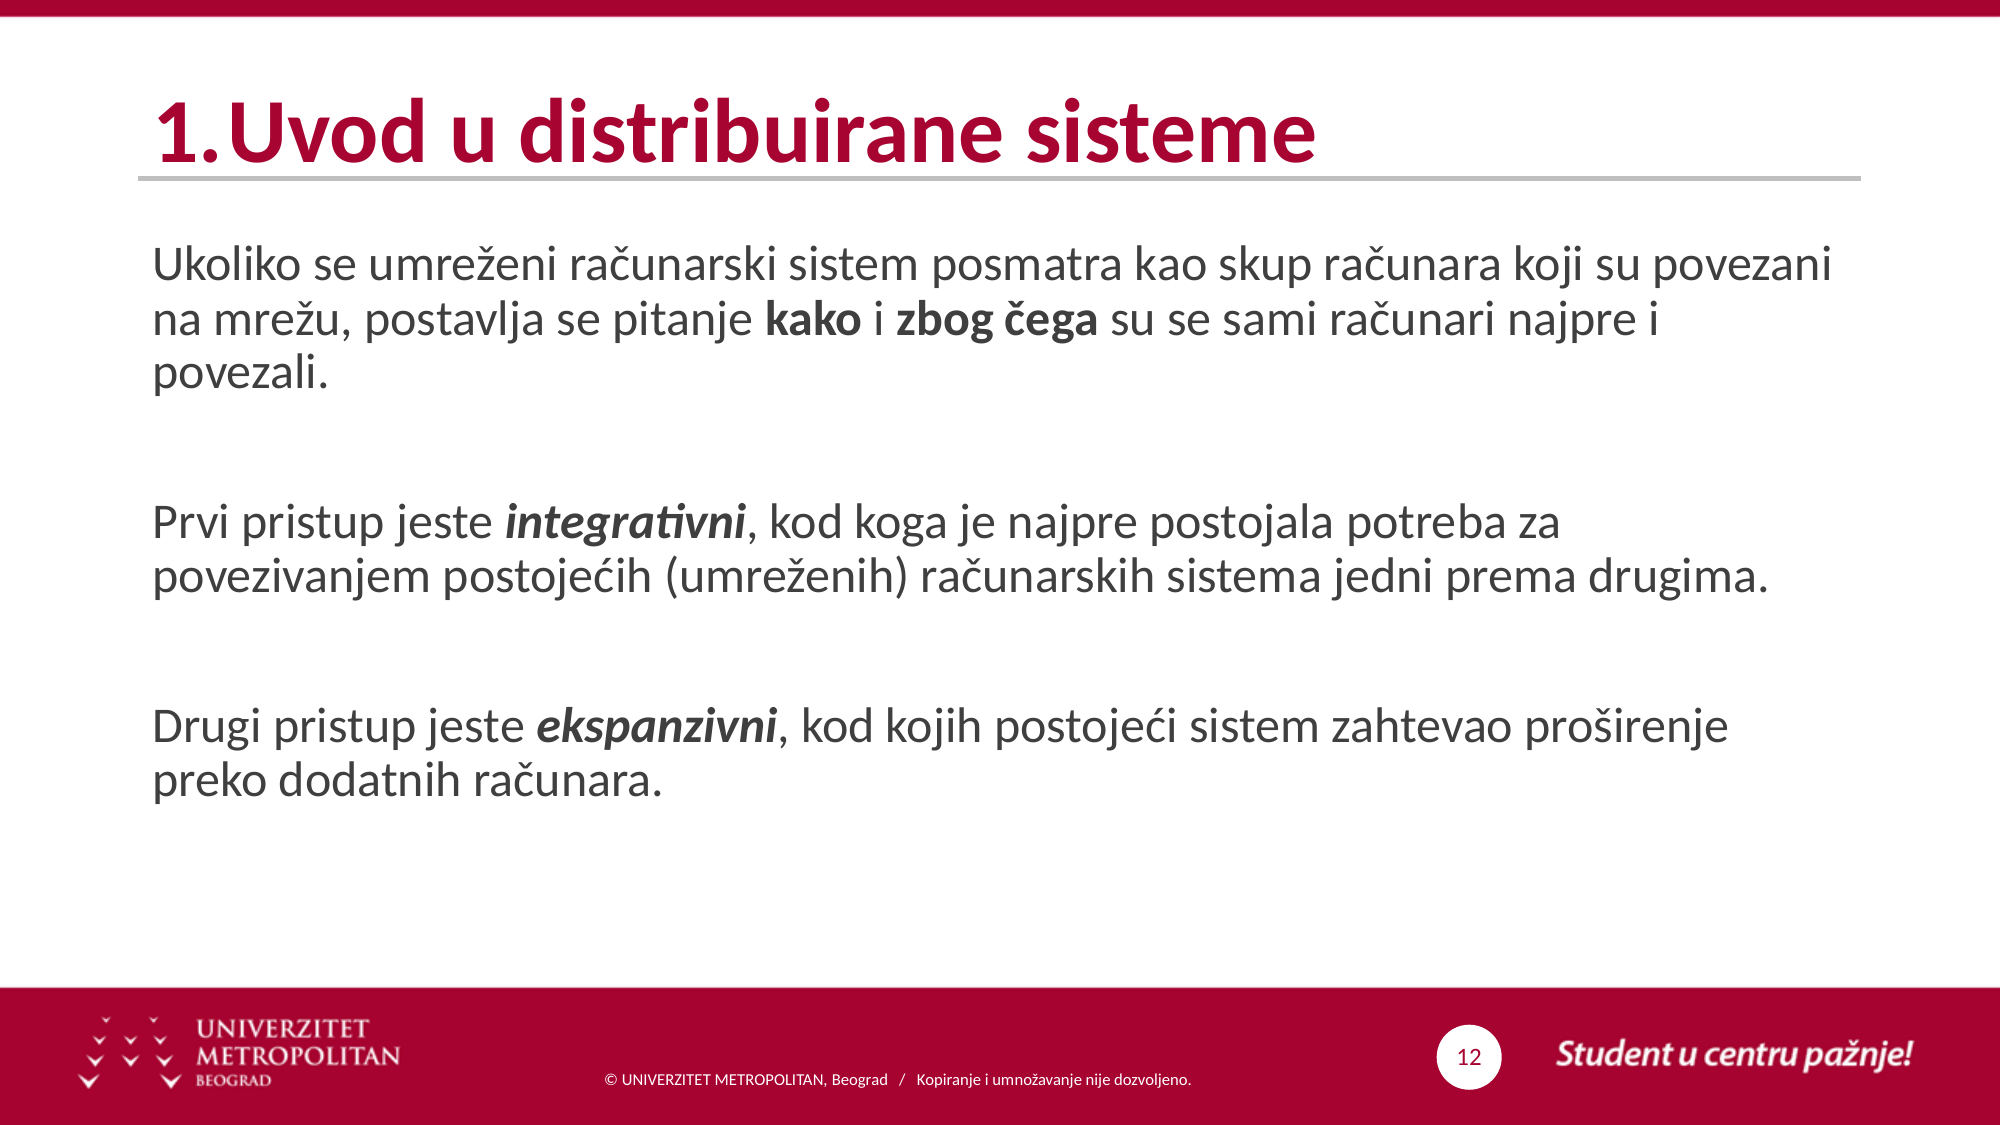

# Uvod u distribuirane sisteme
Ukoliko se umreženi računarski sistem posmatra kao skup računara koji su povezani na mrežu, postavlja se pitanje kako i zbog čega su se sami računari najpre i povezali.

Prvi pristup jeste integrativni, kod koga je najpre postojala potreba za povezivanjem postojećih (umreženih) računarskih sistema jedni prema drugima.

Drugi pristup jeste ekspanzivni, kod kojih postojeći sistem zahtevao proširenje preko dodatnih računara.